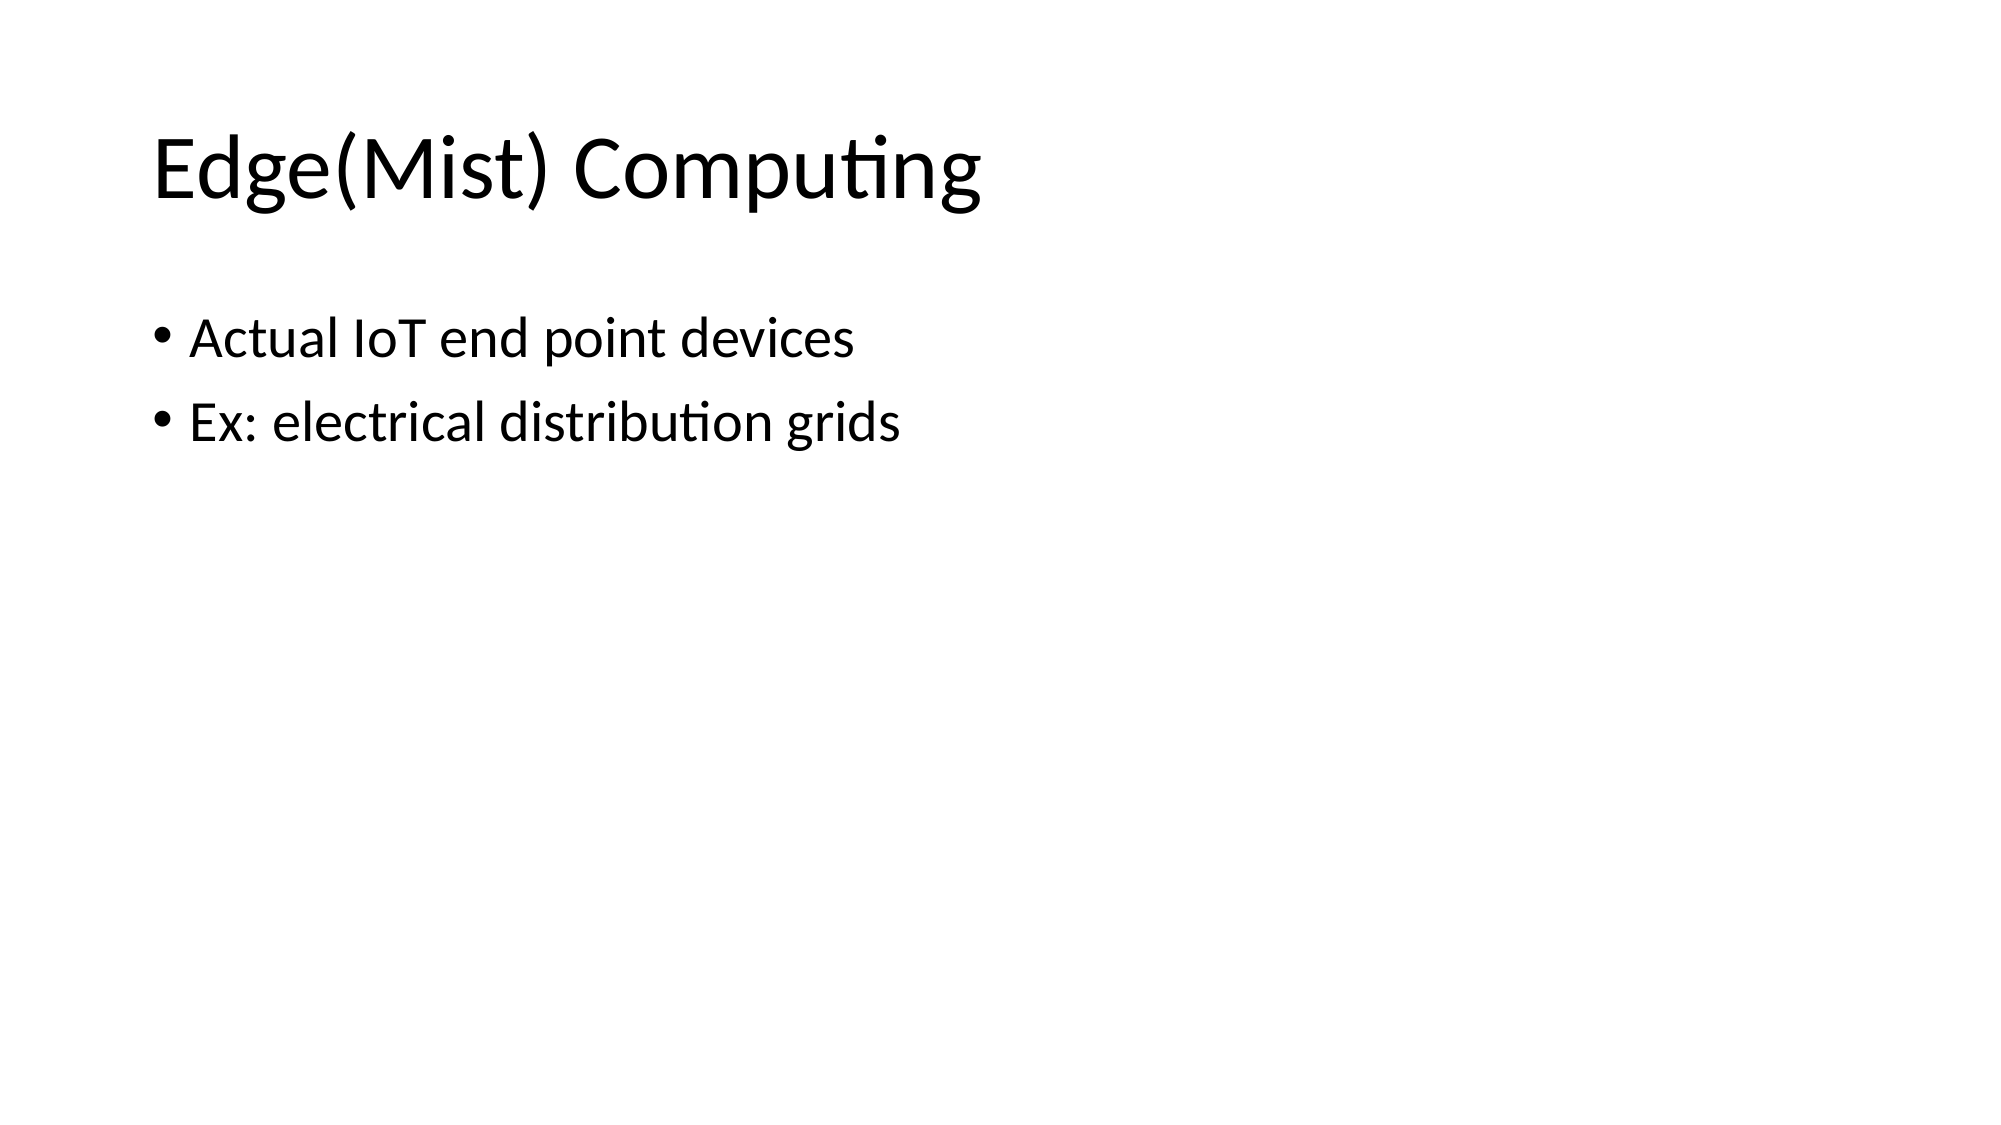

# Edge(Mist) Computing
Actual IoT end point devices
Ex: electrical distribution grids